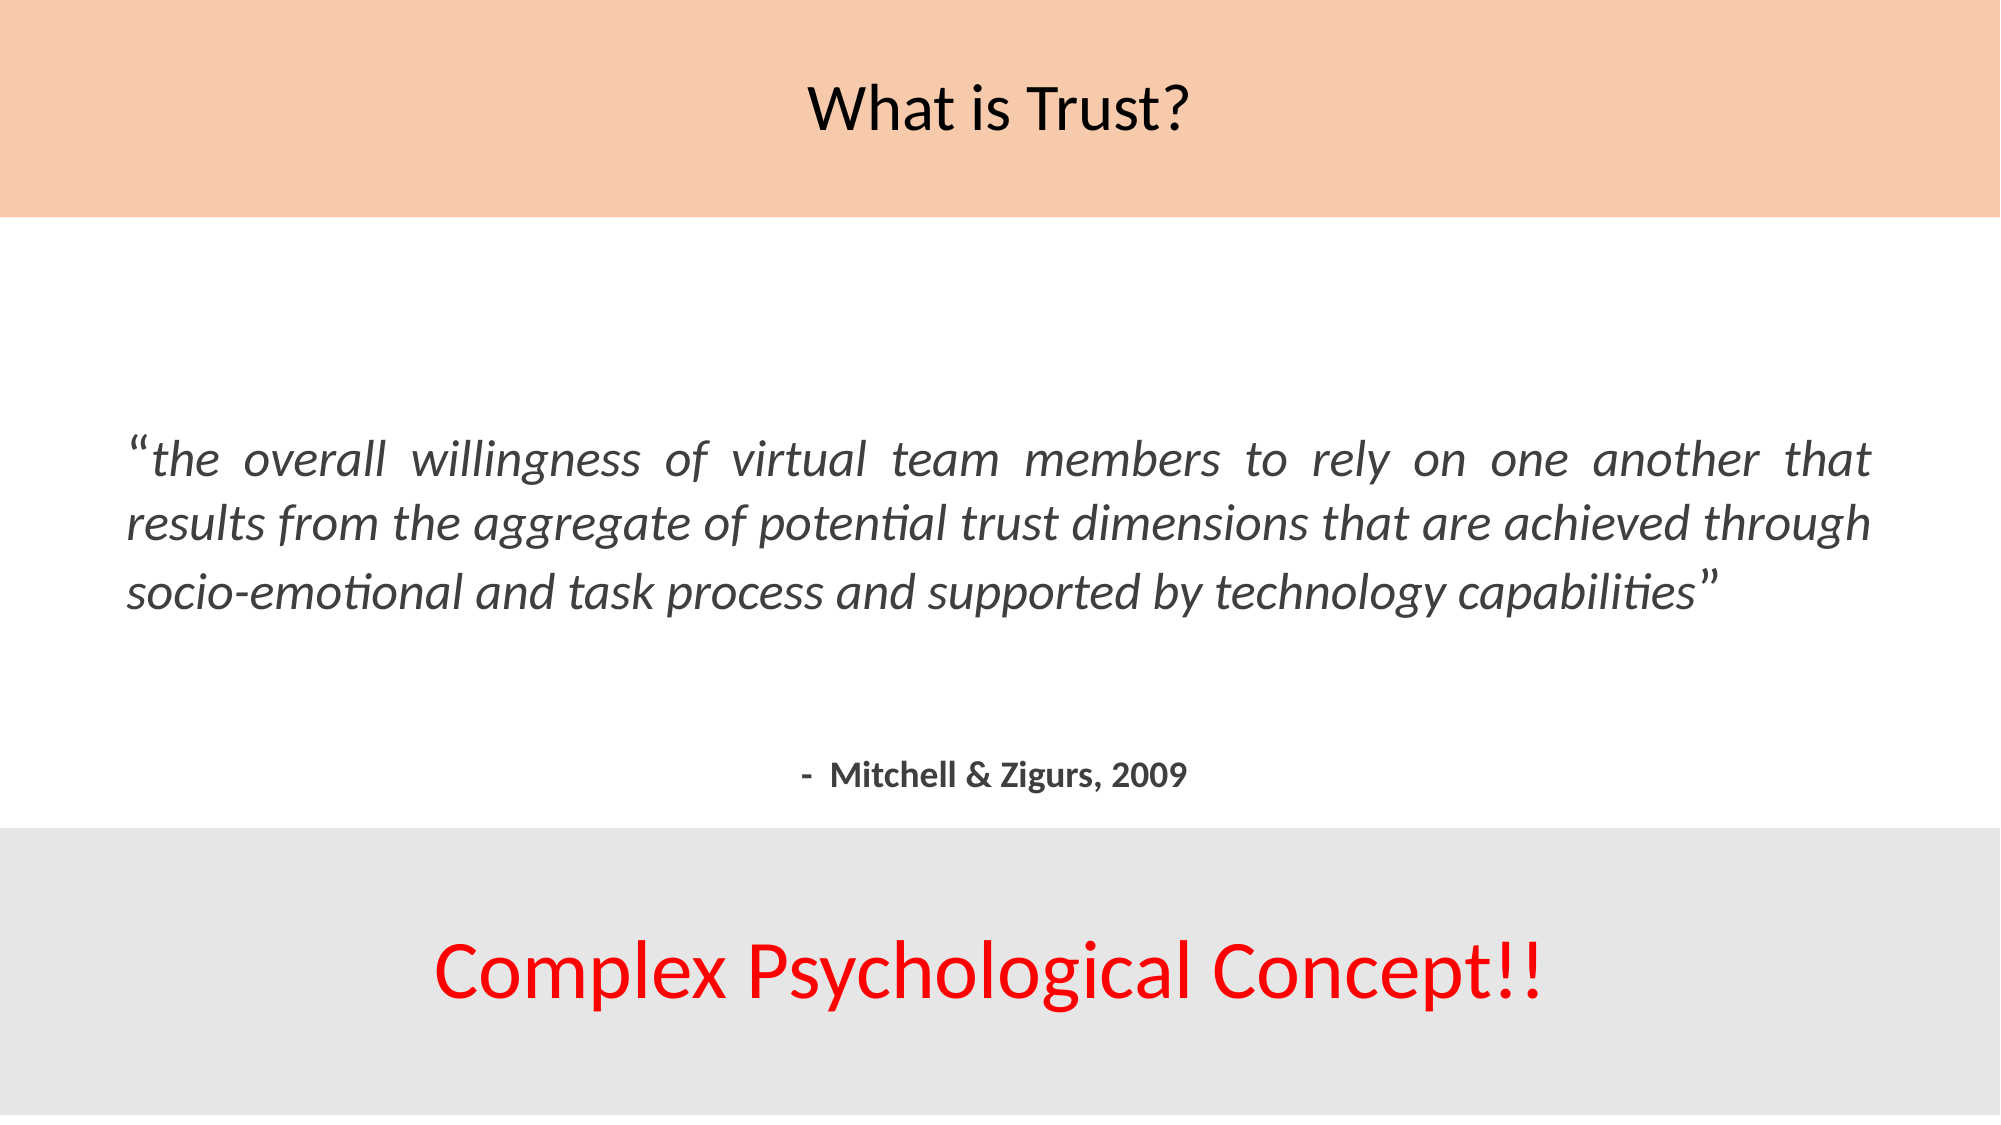

# What is Trust?
“the overall willingness of virtual team members to rely on one another that results from the aggregate of potential trust dimensions that are achieved through socio-emotional and task process and supported by technology capabilities”

                                                                       -  Mitchell & Zigurs, 2009
Complex Psychological Concept!!